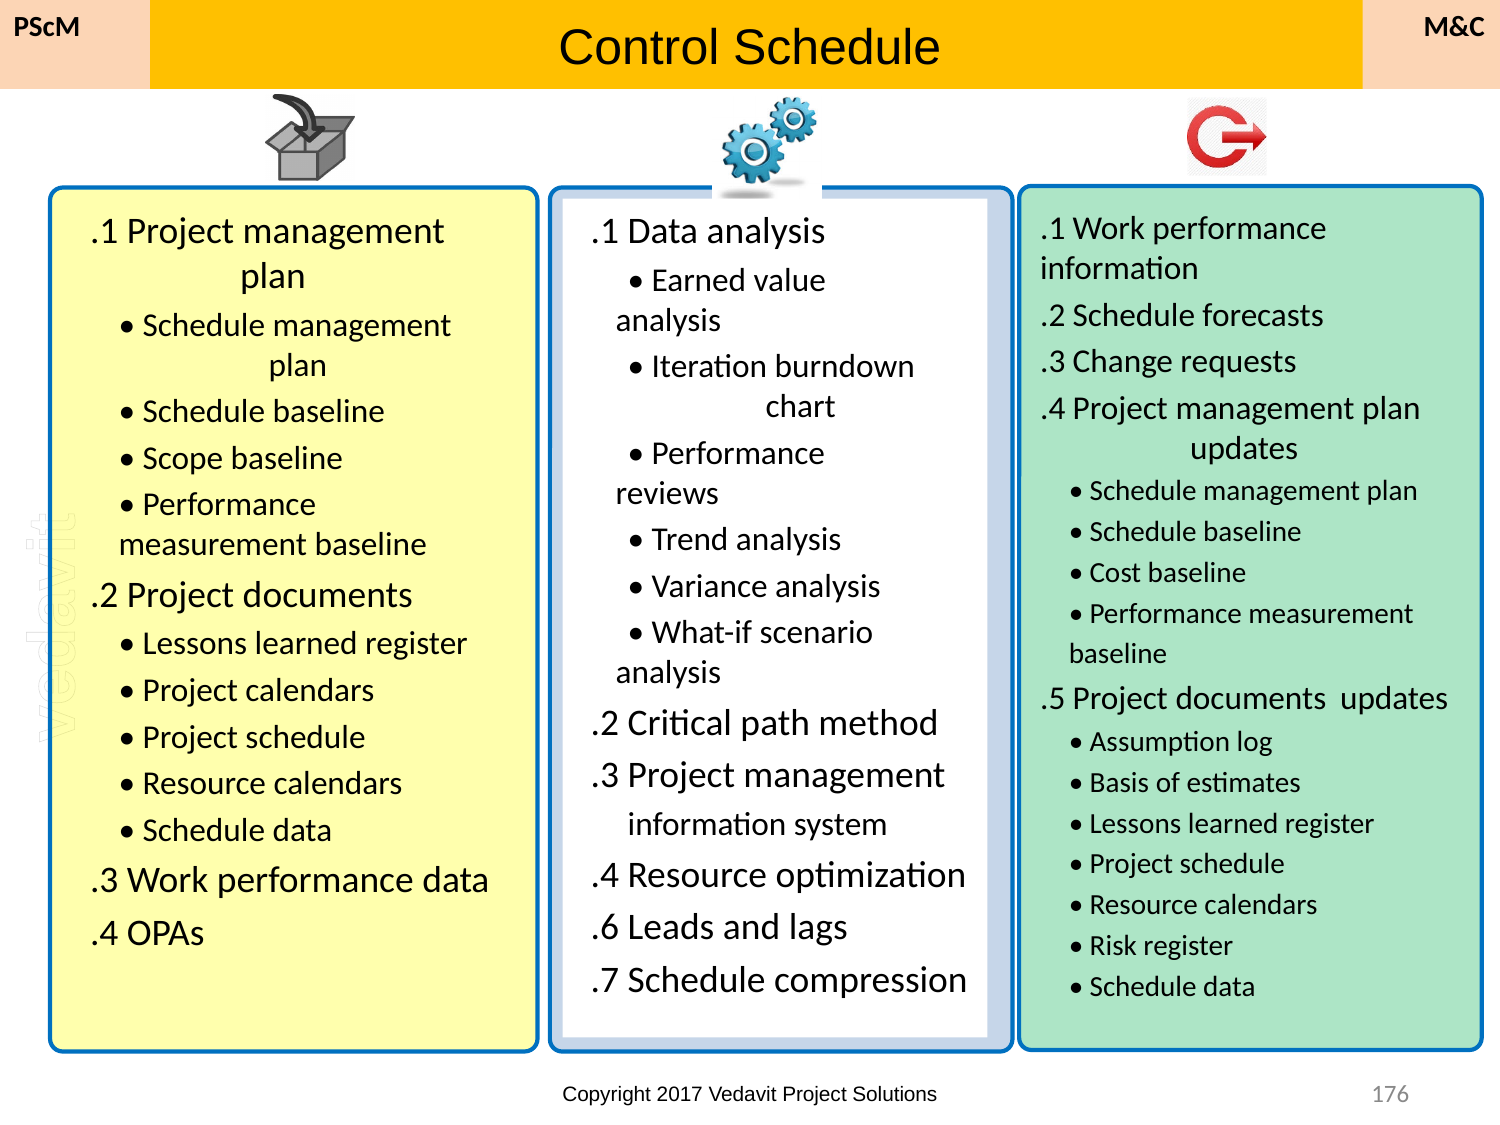

# Control Schedule
M&C
PScM
.1 Project management 	plan
• Schedule management 	plan
• Schedule baseline
• Scope baseline
• Performance 	measurement baseline
.2 Project documents
• Lessons learned register
• Project calendars
• Project schedule
• Resource calendars
• Schedule data
.3 Work performance data
.4 OPAs
.1 Data analysis
• Earned value 	analysis
• Iteration burndown 	chart
• Performance 	reviews
• Trend analysis
• Variance analysis
• What-if scenario 	analysis
.2 Critical path method
.3 Project management
information system
.4 Resource optimization
.6 Leads and lags
.7 Schedule compression
.1 Work performance 	information
.2 Schedule forecasts
.3 Change requests
.4 Project management plan 	updates
• Schedule management plan
• Schedule baseline
• Cost baseline
• Performance measurement
baseline
.5 Project documents 	updates
• Assumption log
• Basis of estimates
• Lessons learned register
• Project schedule
• Resource calendars
• Risk register
• Schedule data
176